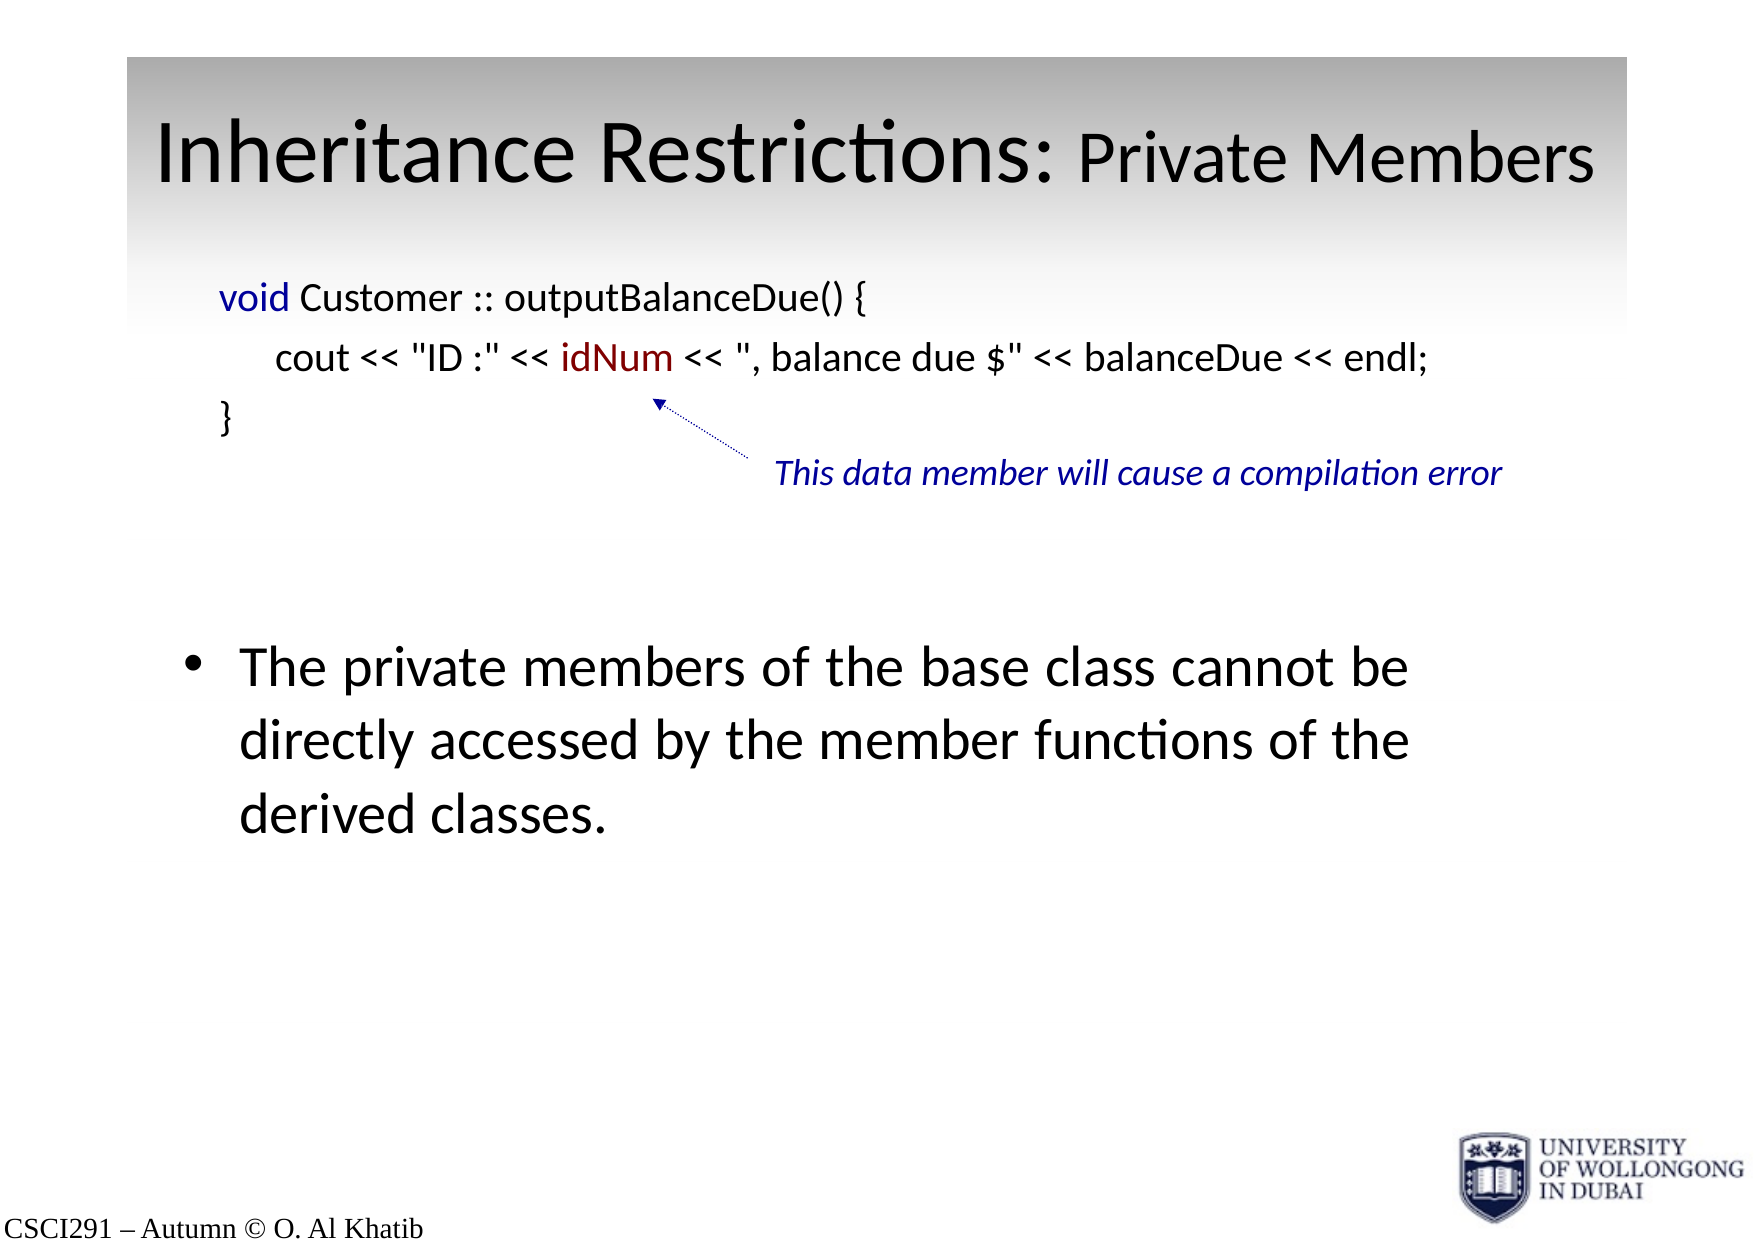

# Inheritance Restrictions: Private Members
void Customer :: outputBalanceDue() {
cout << "ID :" << idNum << ", balance due $" << balanceDue << endl;
}
This data member will cause a compilation error

The private members of the base class cannot be directly accessed by the member functions of the derived classes.